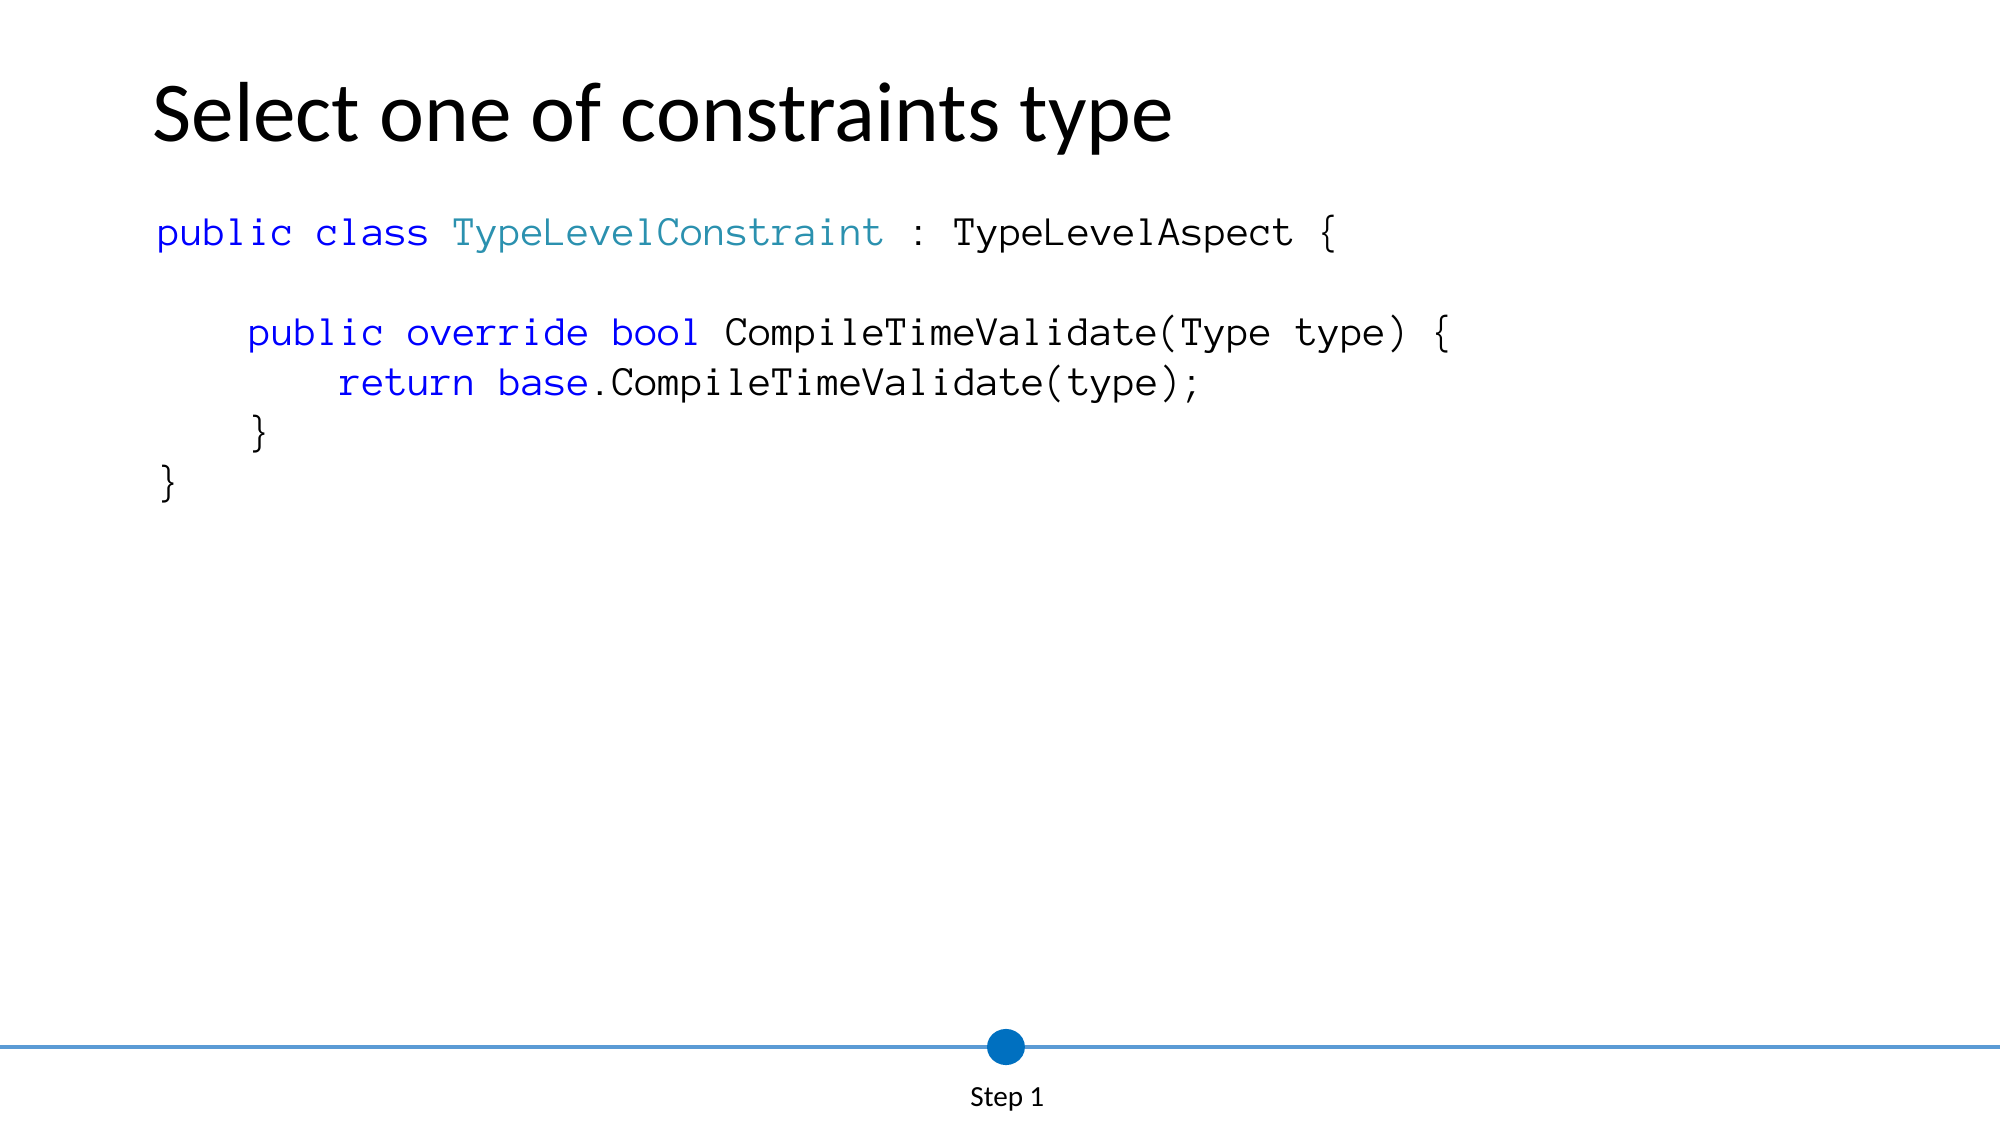

# Select one of constraints type
public class TypeLevelConstraint : TypeLevelAspect {

    public override bool CompileTimeValidate(Type type) {
        return base.CompileTimeValidate(type);
    }
}

Step 1